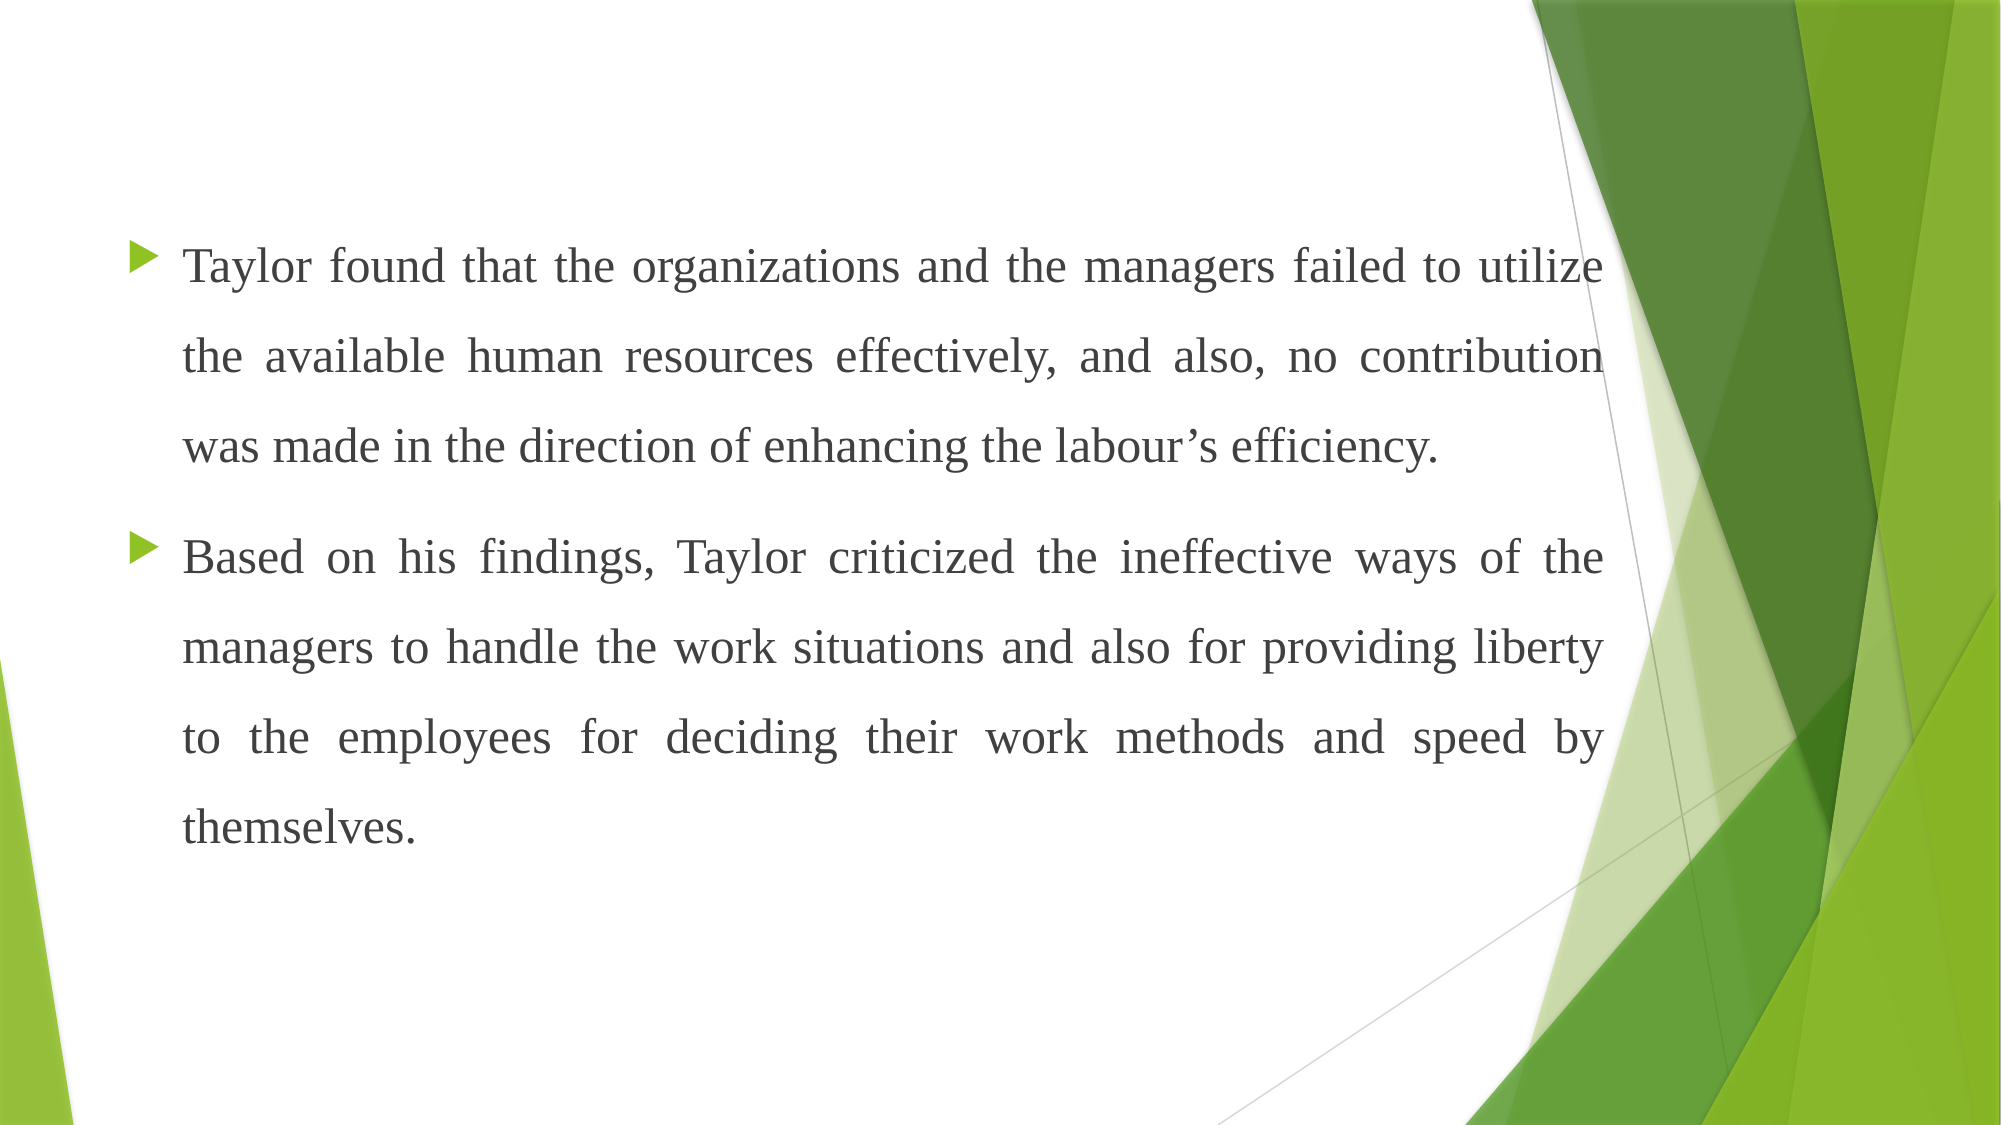

Taylor found that the organizations and the managers failed to utilize the available human resources effectively, and also, no contribution was made in the direction of enhancing the labour’s efficiency.
Based on his findings, Taylor criticized the ineffective ways of the managers to handle the work situations and also for providing liberty to the employees for deciding their work methods and speed by themselves.